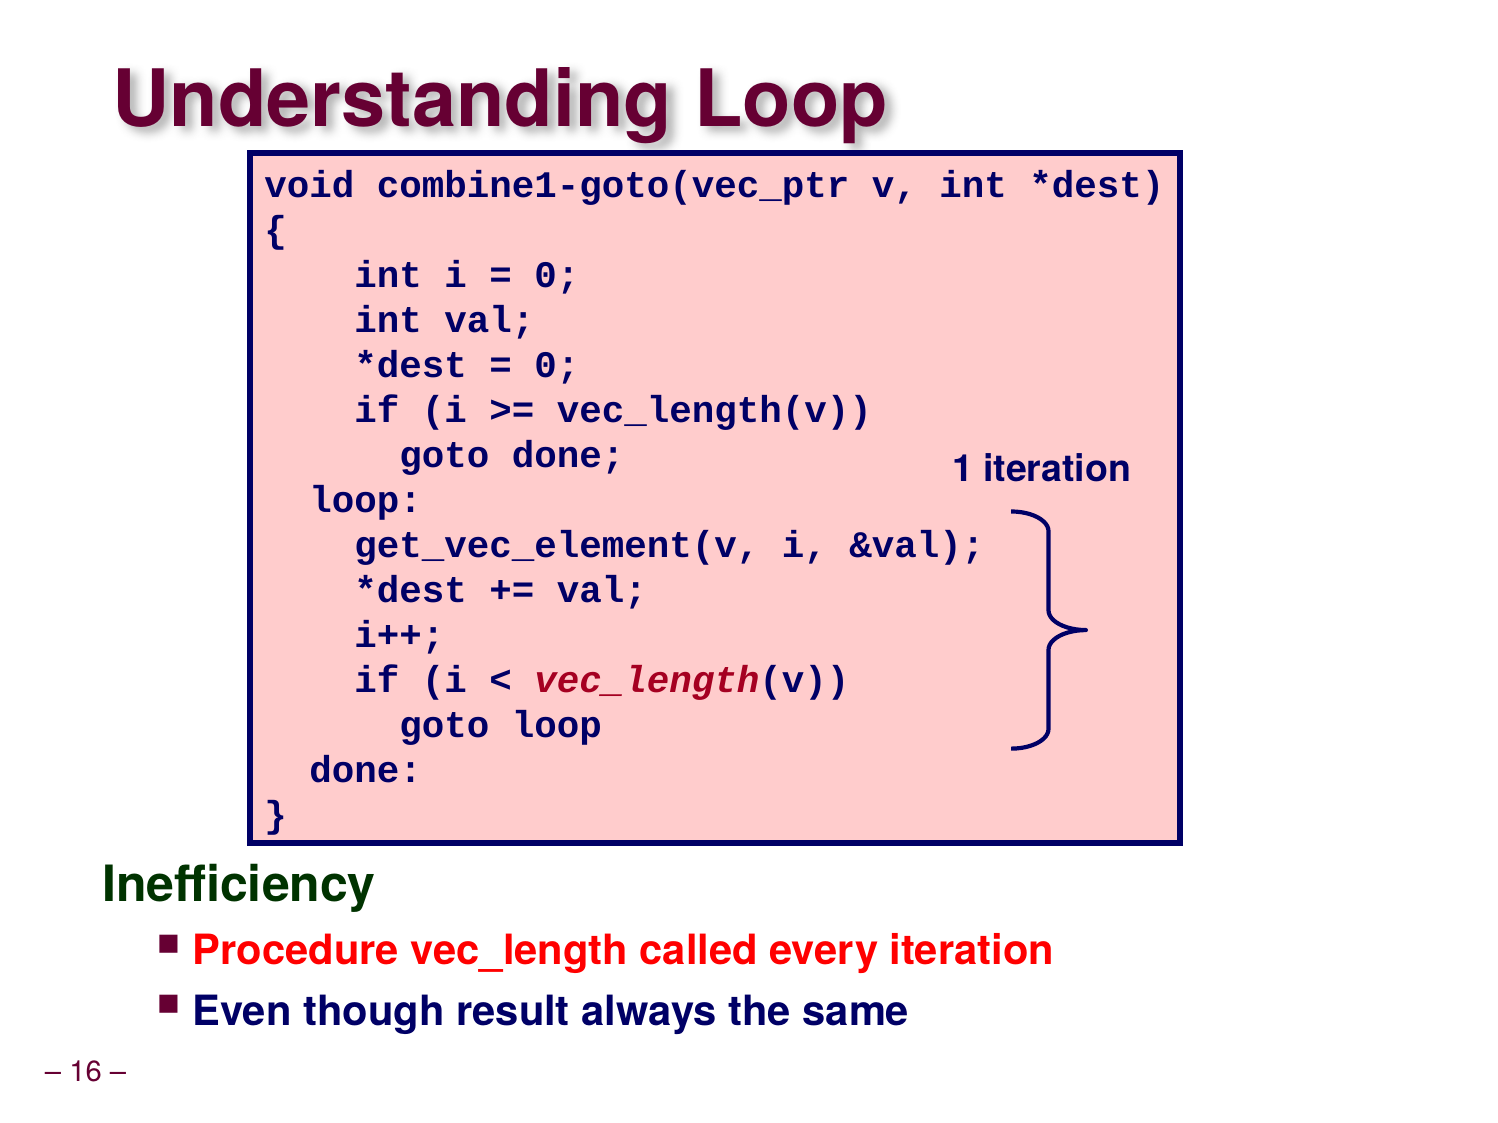

# Understanding Loop
void combine1-goto(vec_ptr v, int *dest)
{
    int i = 0;
    int val;
    *dest = 0;
    if (i >= vec_length(v))
      goto done;
  loop:
    get_vec_element(v, i, &val);
    *dest += val;
    i++;
    if (i < vec_length(v))
      goto loop
  done:
}
1 iteration

Inefficiency
Procedure vec_length called every iteration
Even though result always the same